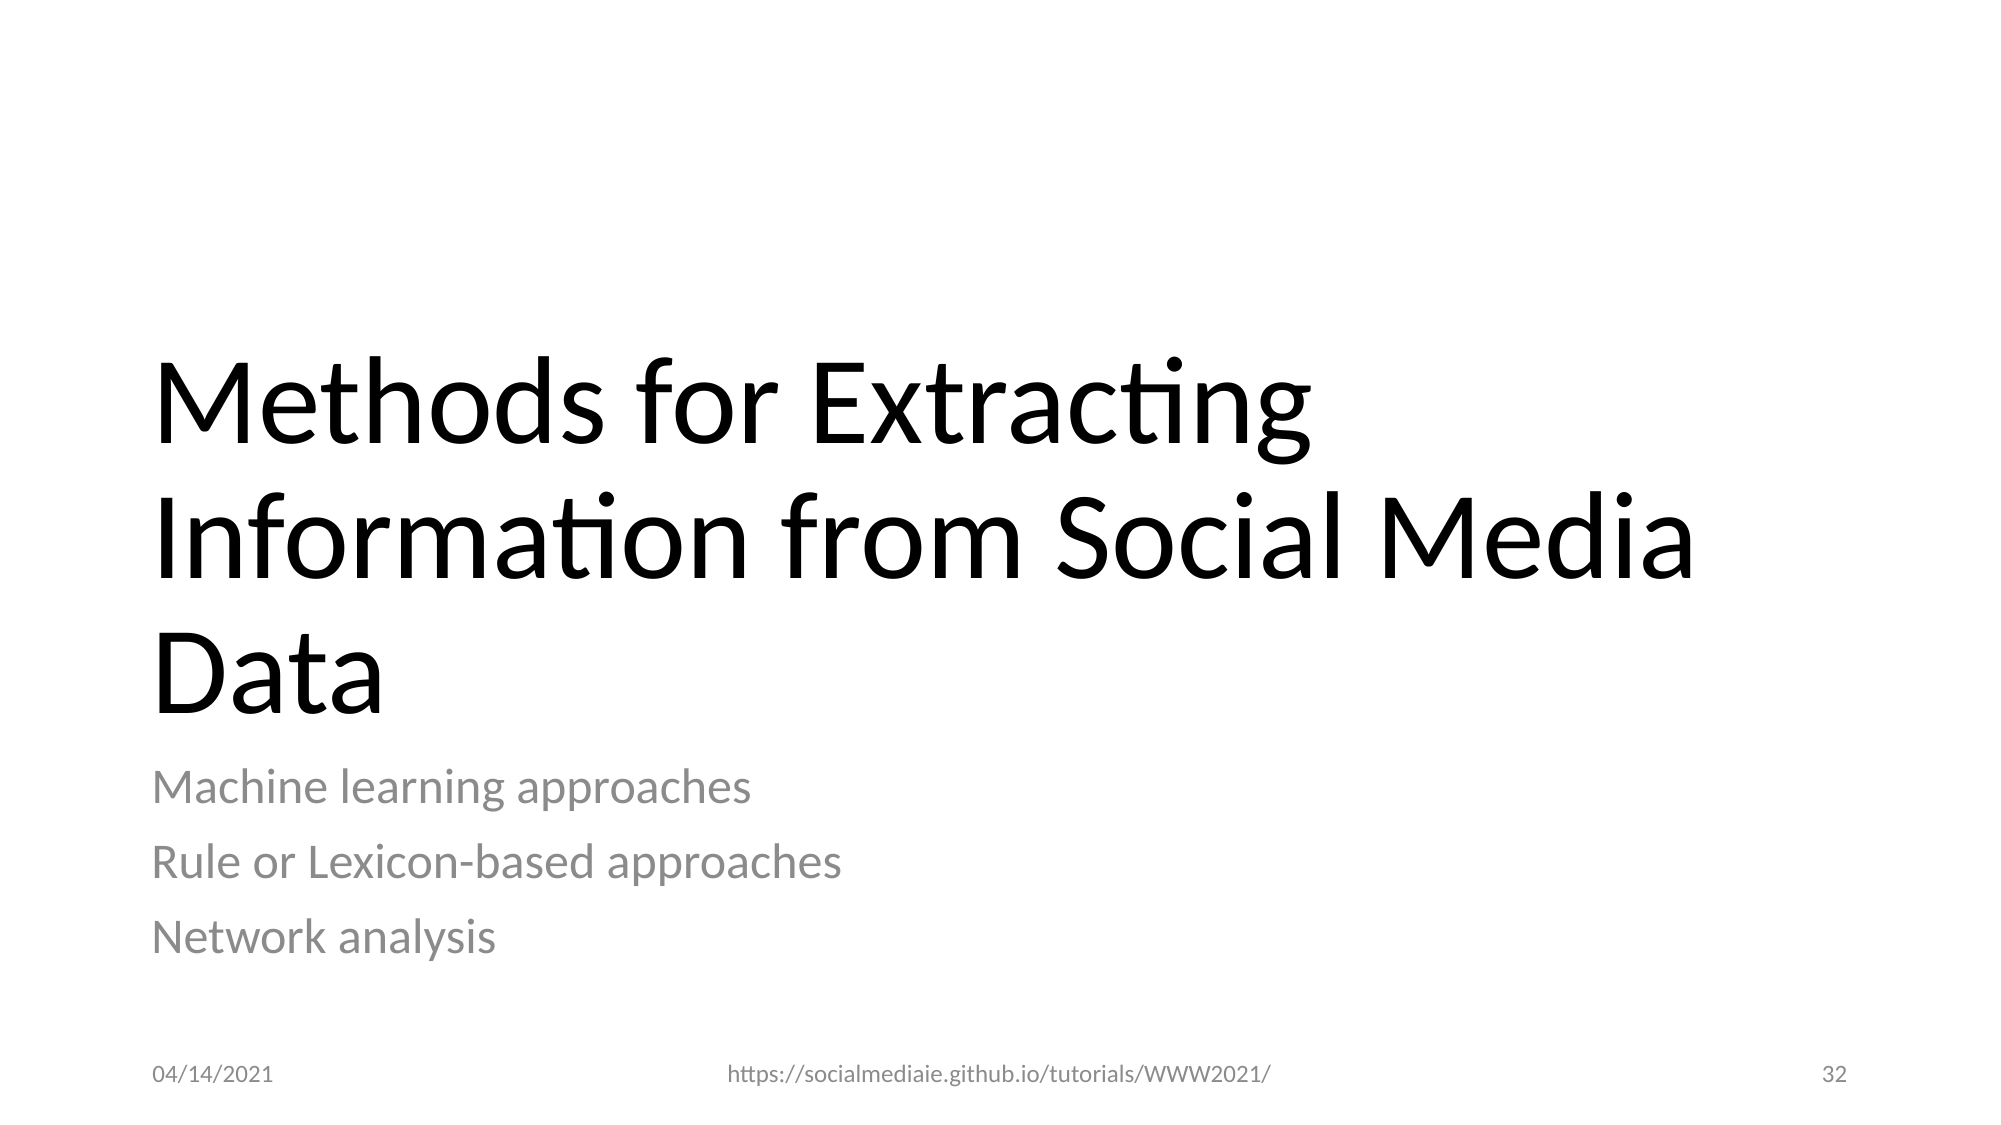

# Methods for Extracting Information from Social Media Data
Machine learning approaches
Rule or Lexicon-based approaches
Network analysis
04/14/2021
https://socialmediaie.github.io/tutorials/WWW2021/
32